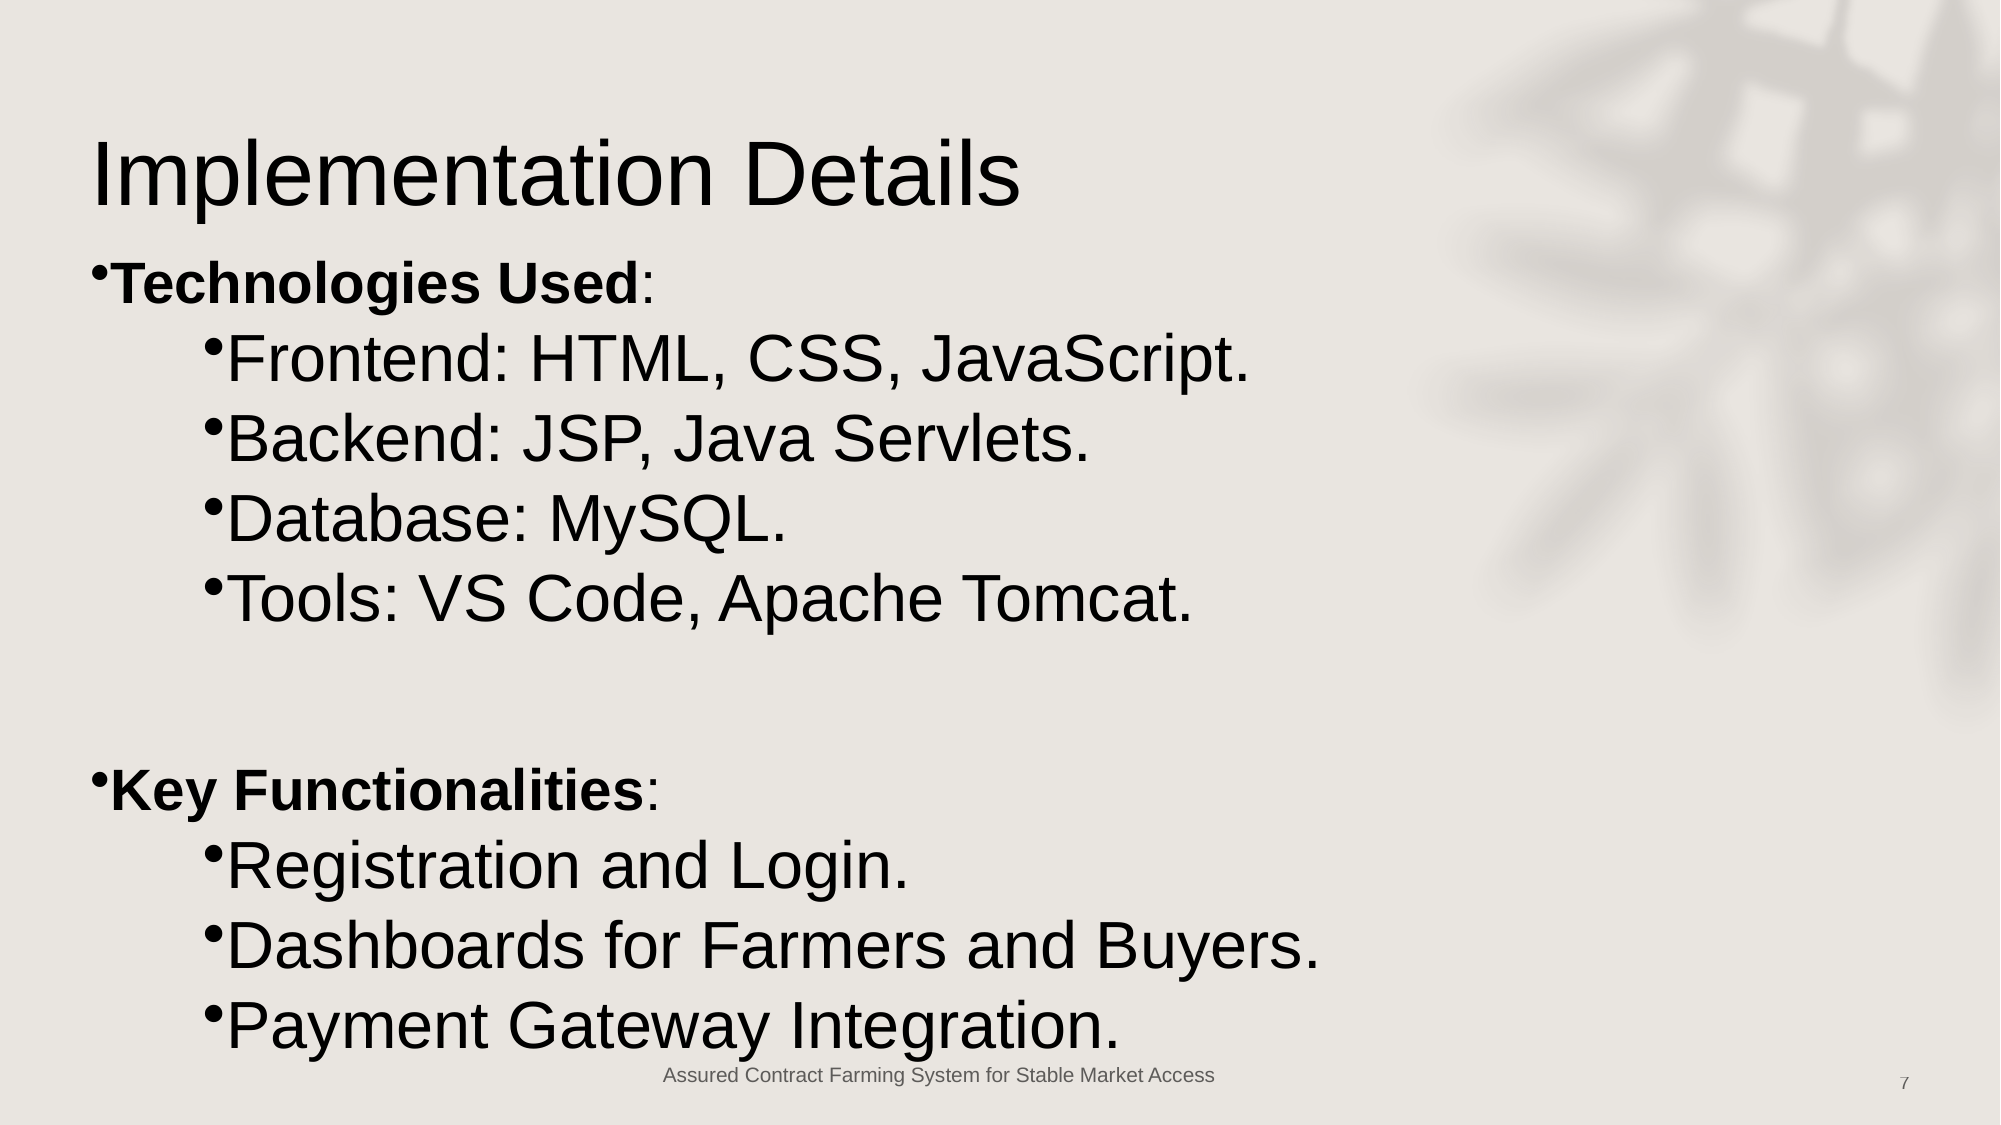

# Implementation Details
Technologies Used:
Frontend: HTML, CSS, JavaScript.
Backend: JSP, Java Servlets.
Database: MySQL.
Tools: VS Code, Apache Tomcat.

Key Functionalities:
Registration and Login.
Dashboards for Farmers and Buyers.
Payment Gateway Integration.

Assured Contract Farming System for Stable Market Access
7